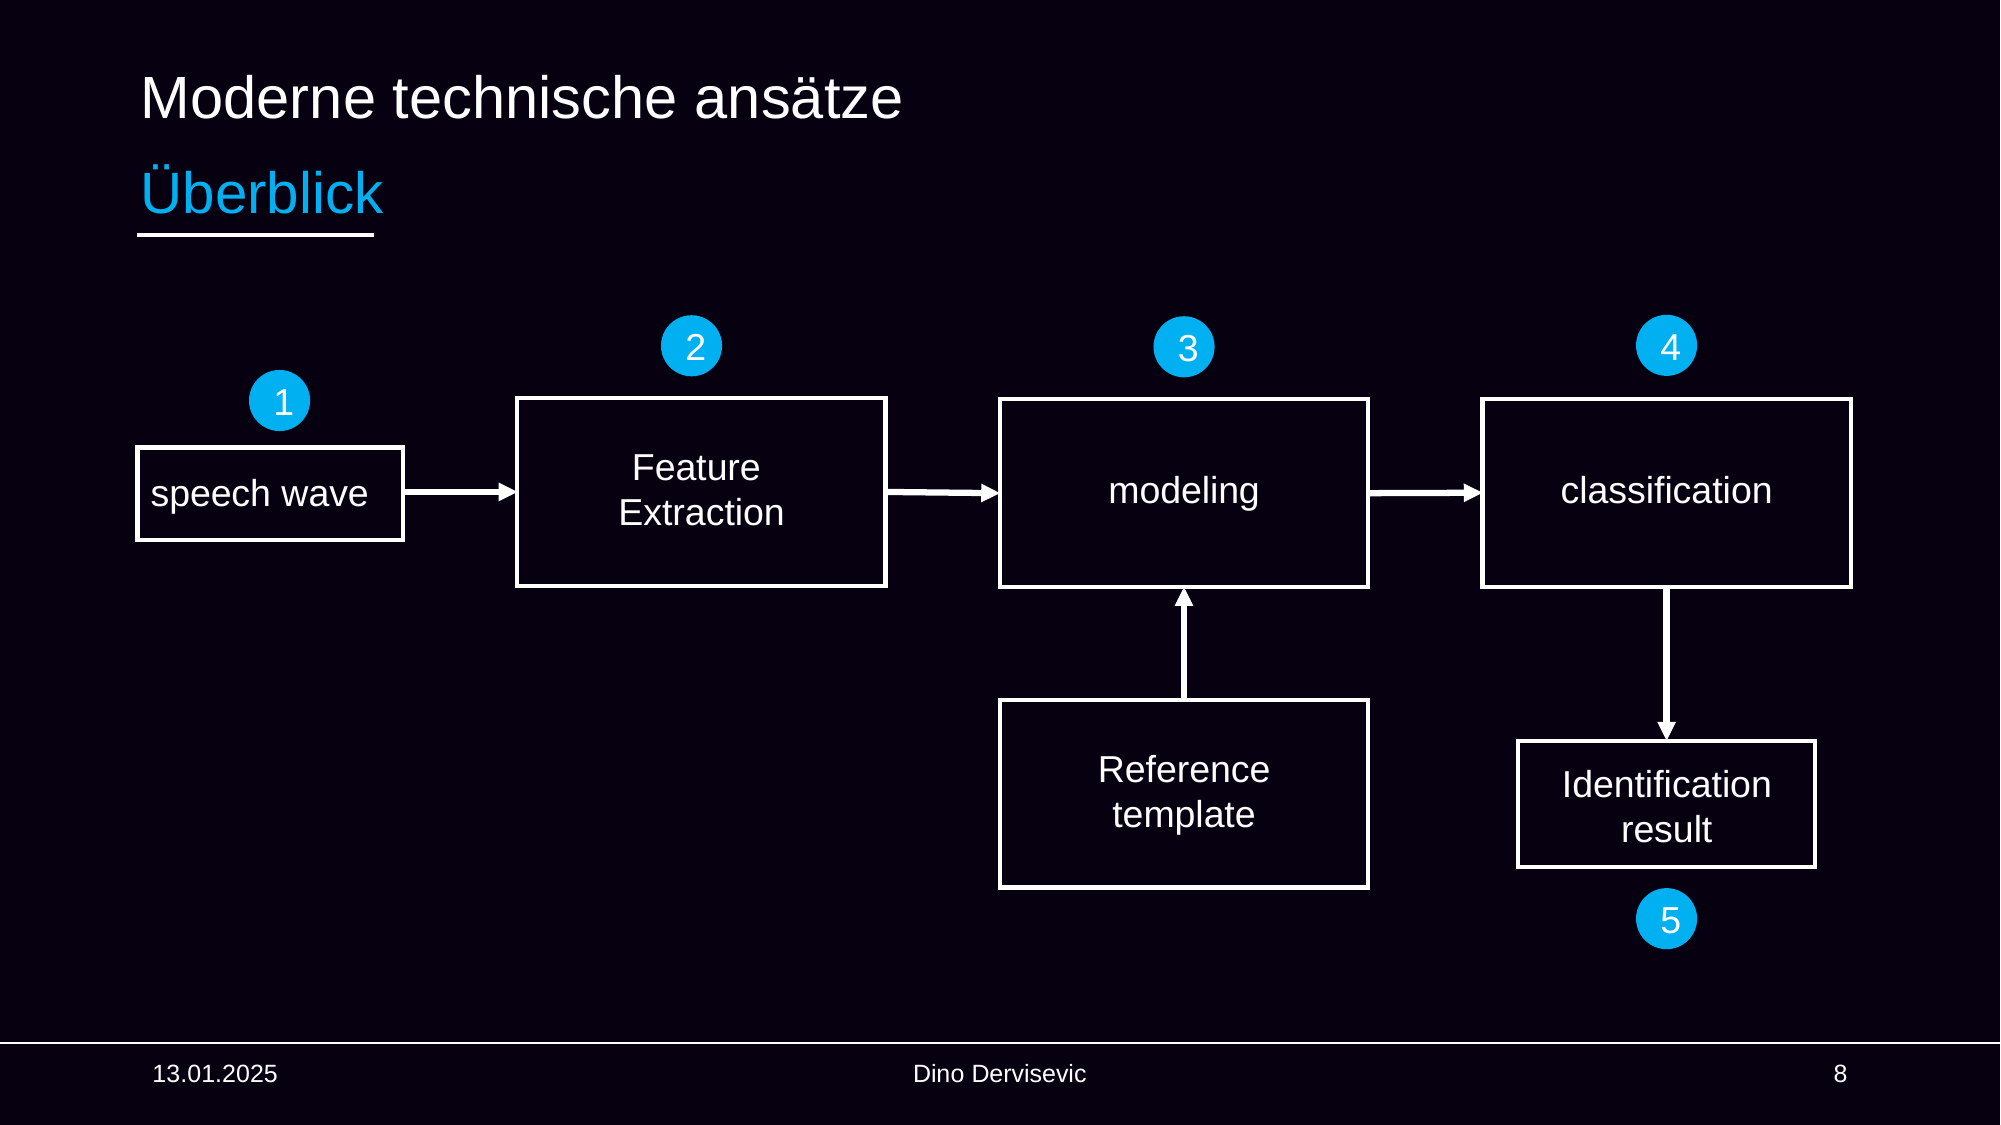

# Moderne technische ansätze
Überblick
4
2
3
1

Feature
Extraction

modeling
classification
speech wave

Reference
template

Identification
result
5
13.01.2025
Dino Dervisevic
8